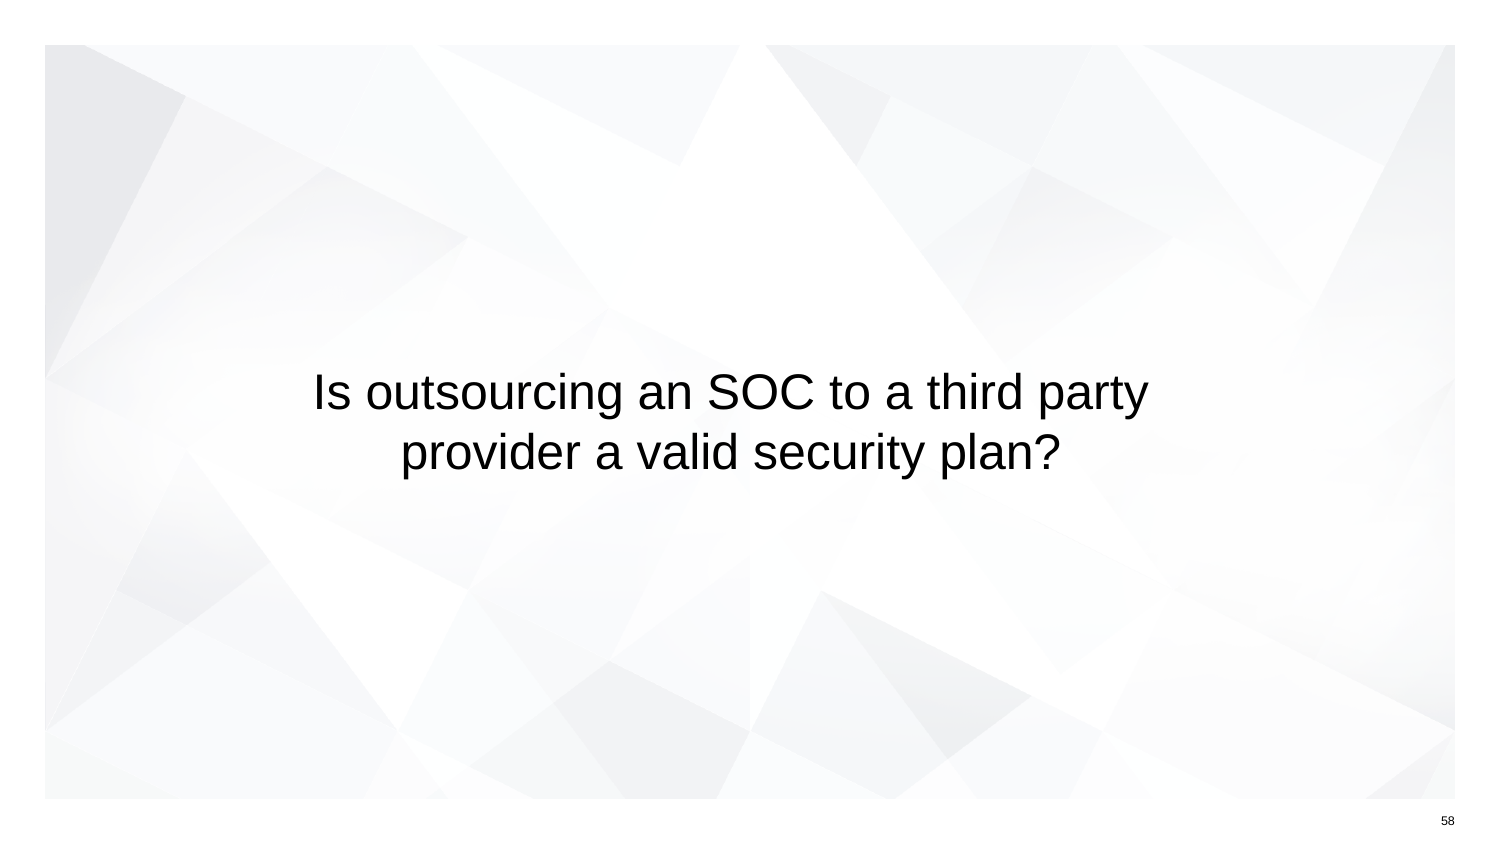

# Is outsourcing an SOC to a third party provider a valid security plan?

58